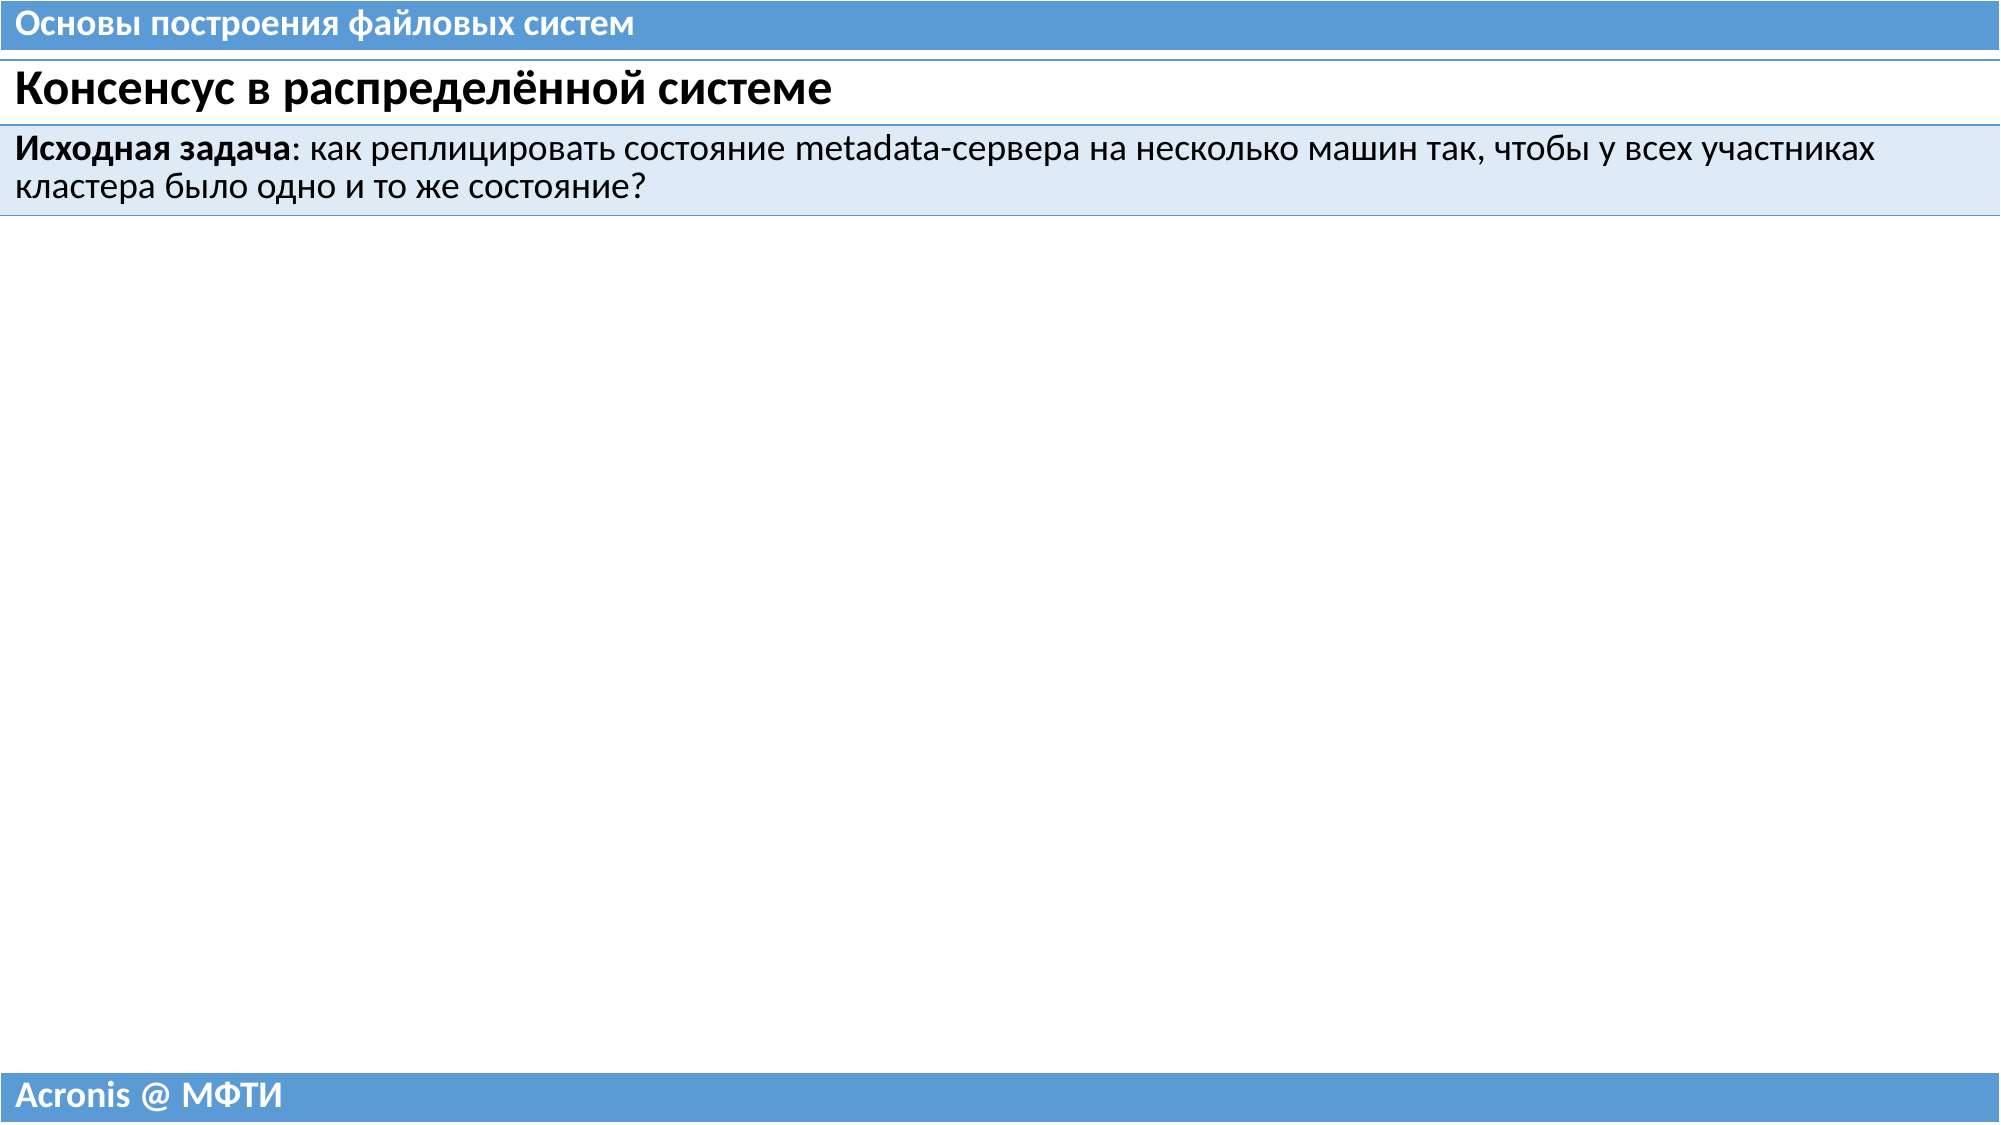

| Основы построения файловых систем |
| --- |
| Консенсус в распределённой системе |
| --- |
| Исходная задача: как реплицировать состояние metadata-сервера на несколько машин так, чтобы у всех участниках кластера было одно и то же состояние? |
| Acronis @ МФТИ |
| --- |